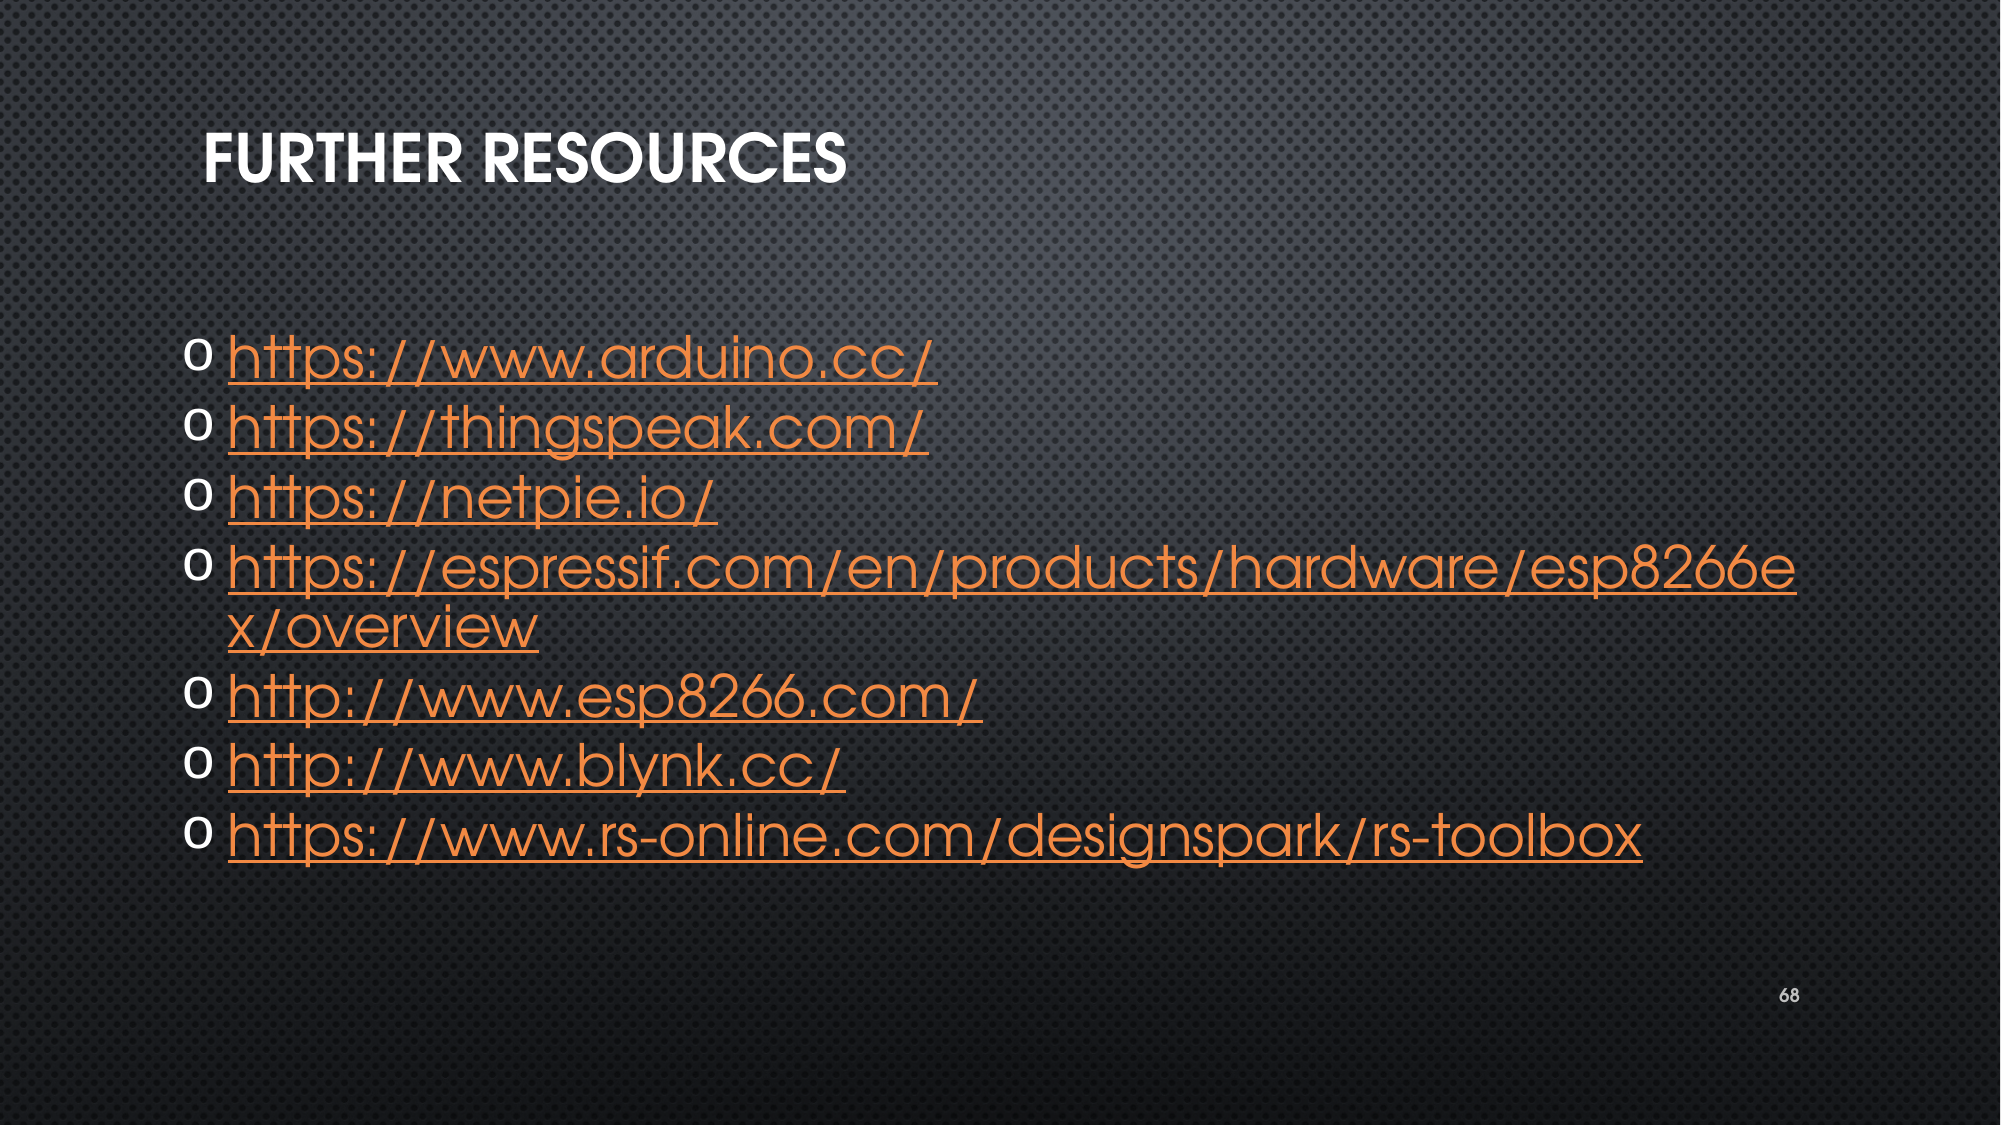

# Further resources
https://www.arduino.cc/
https://thingspeak.com/
https://netpie.io/
https://espressif.com/en/products/hardware/esp8266ex/overview
http://www.esp8266.com/
http://www.blynk.cc/
https://www.rs-online.com/designspark/rs-toolbox

68